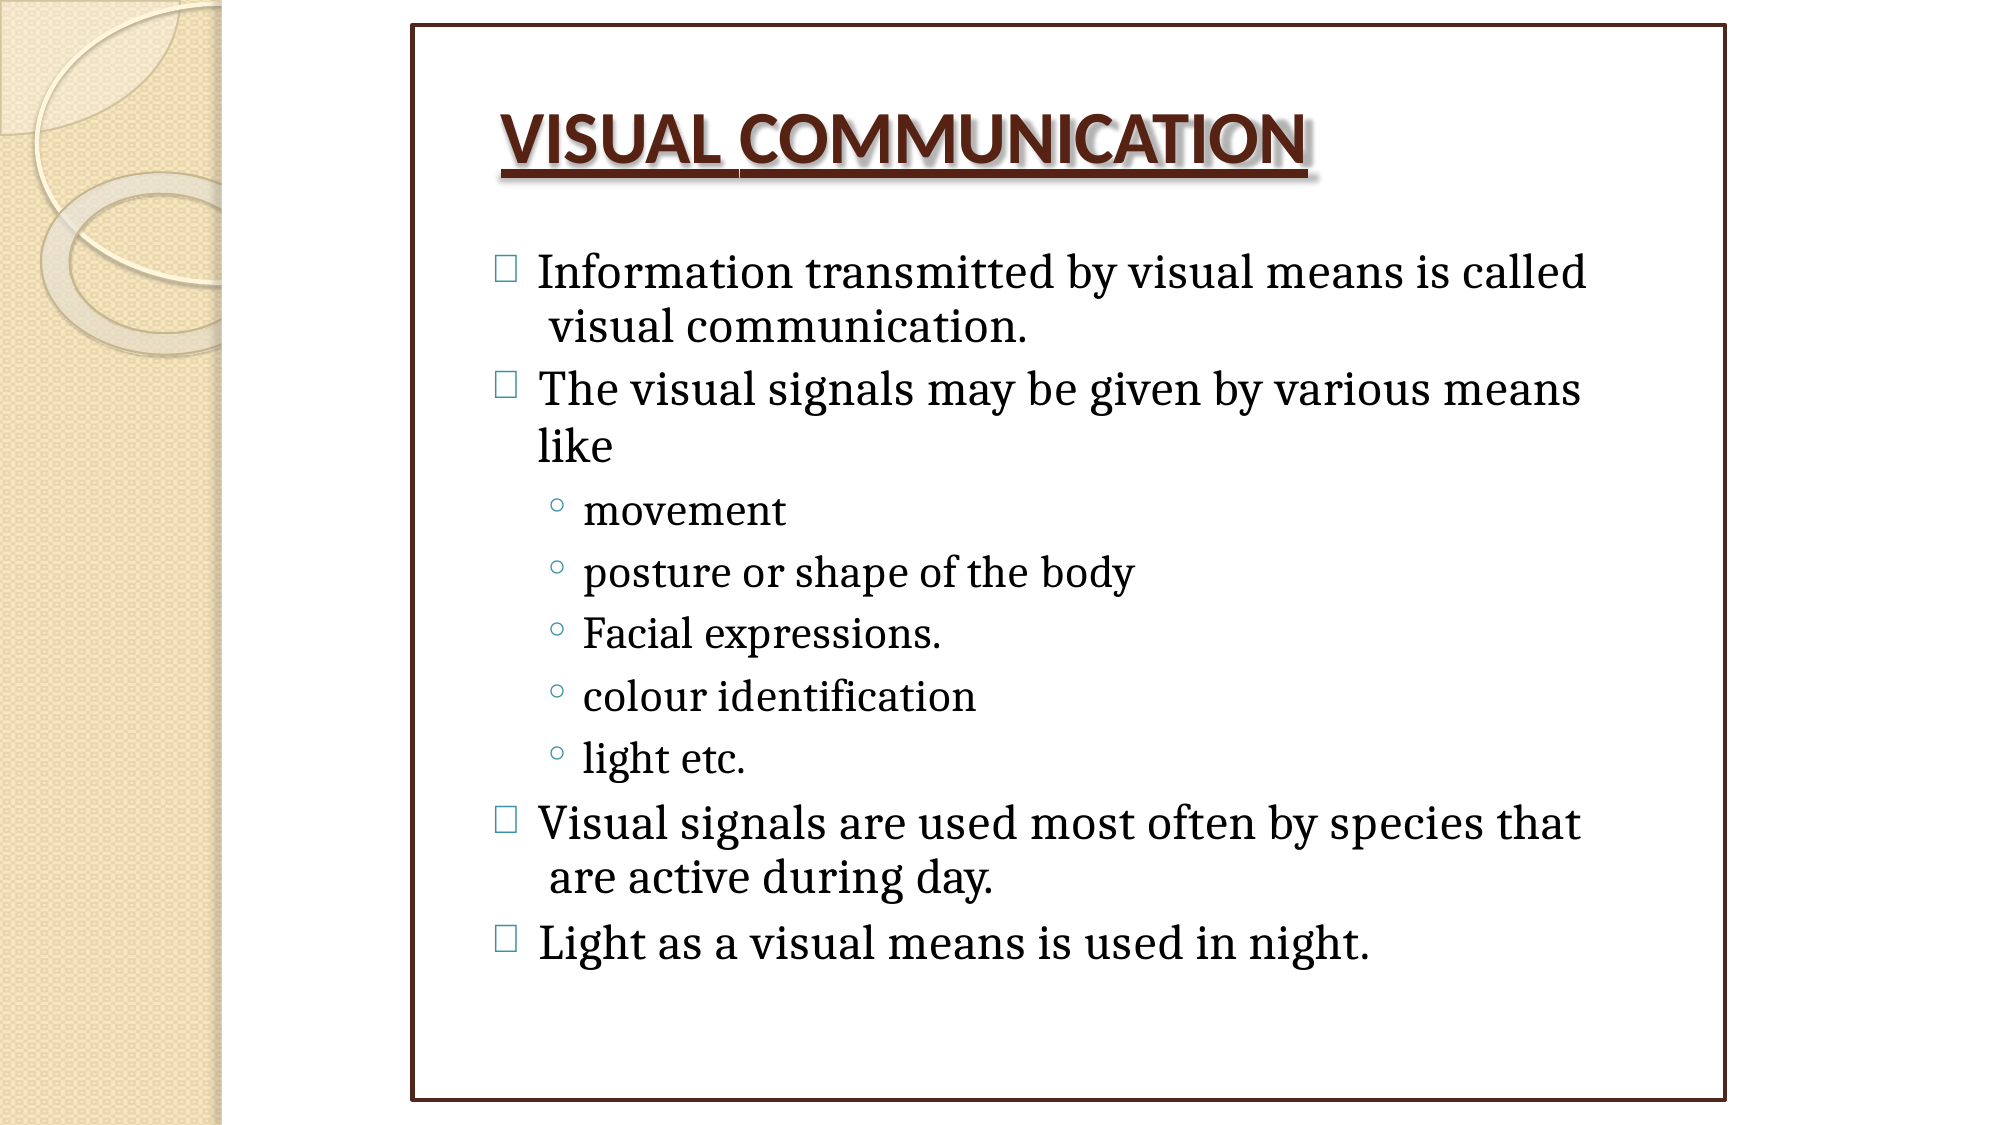

# VISUAL COMMUNICATION
Information transmitted by visual means is called  visual communication.
The visual signals may be given by various means
like
movement
posture or shape of the body
Facial expressions.
colour identification
light etc.
Visual signals are used most often by species that  are active during day.
Light as a visual means is used in night.